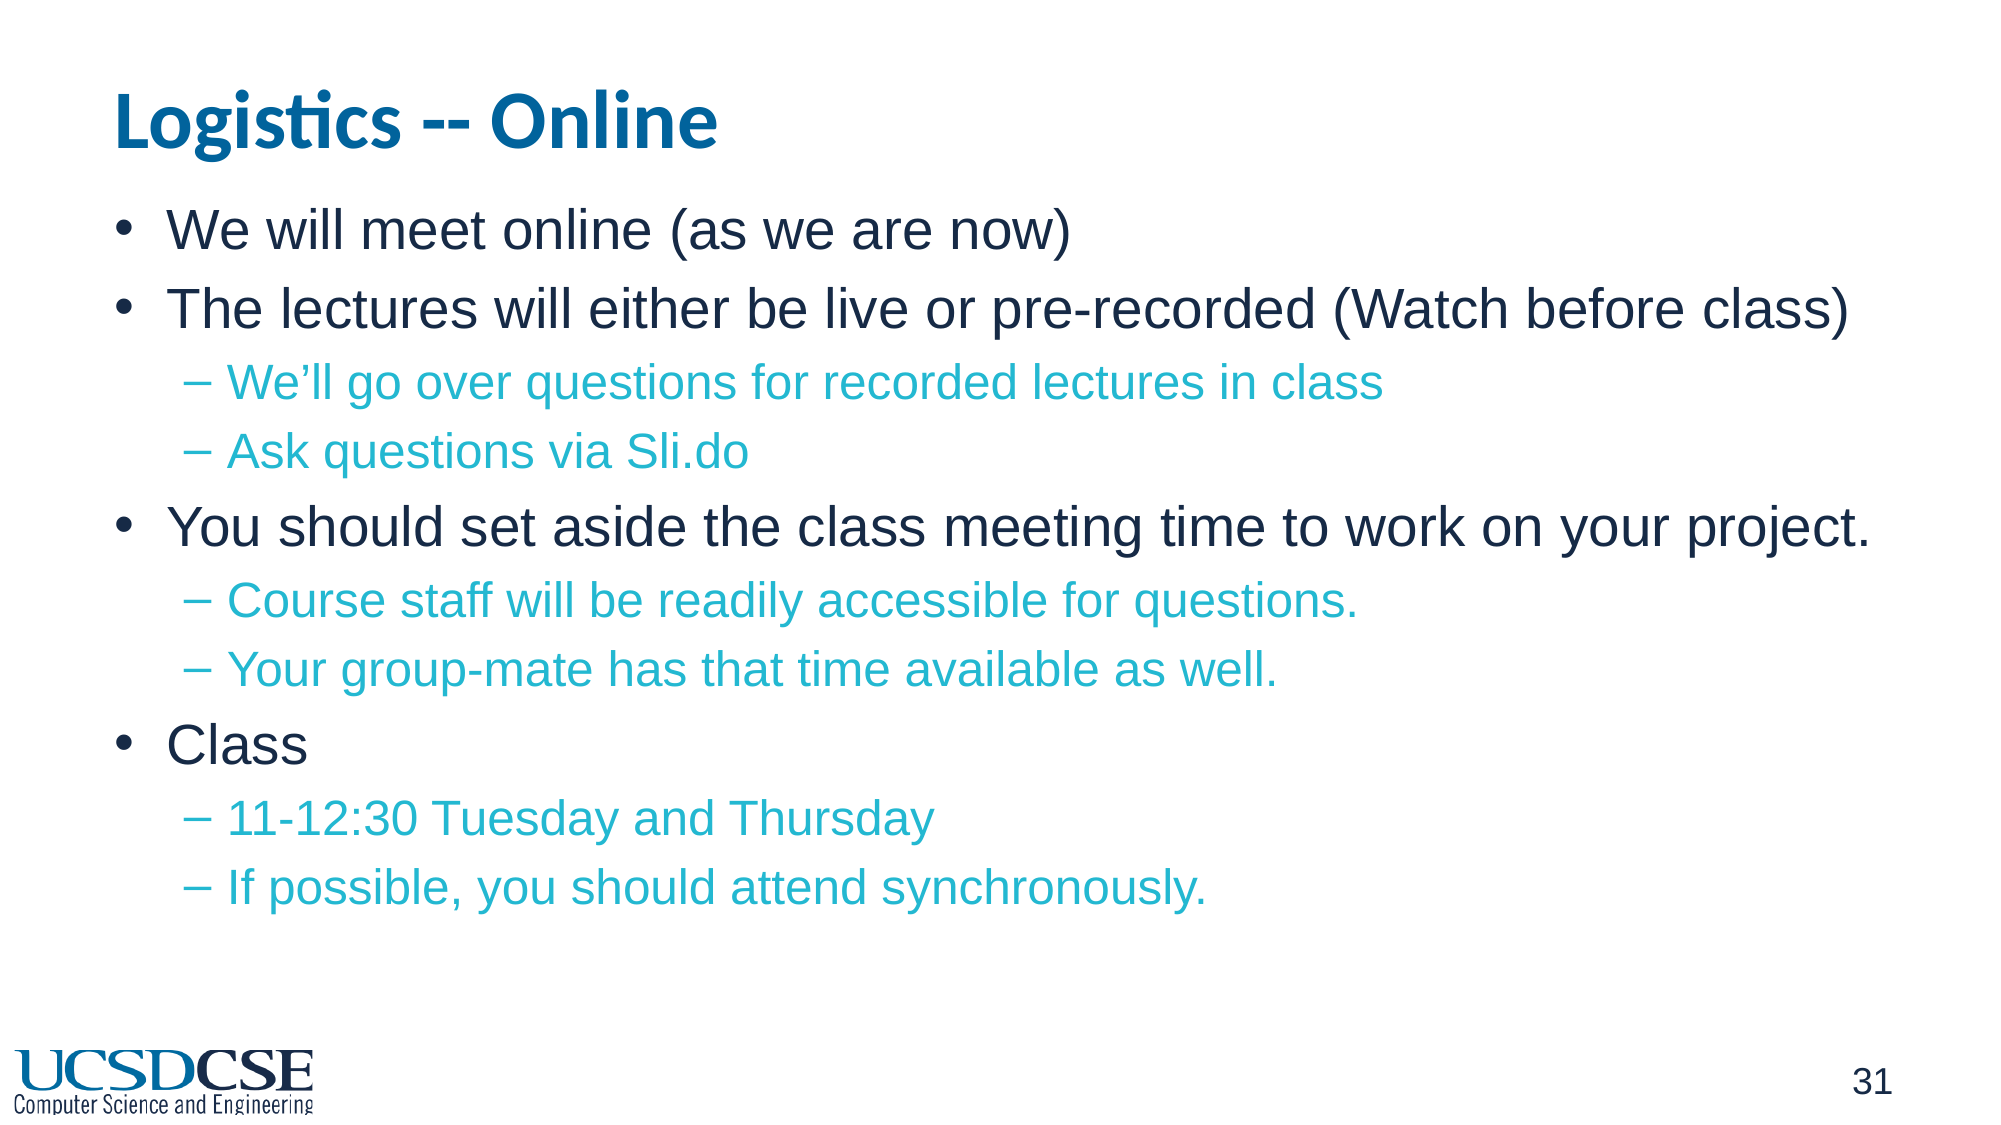

# Logistics -- Online
We will meet online (as we are now)
The lectures will either be live or pre-recorded (Watch before class)
We’ll go over questions for recorded lectures in class
Ask questions via Sli.do
You should set aside the class meeting time to work on your project.
Course staff will be readily accessible for questions.
Your group-mate has that time available as well.
Class
11-12:30 Tuesday and Thursday
If possible, you should attend synchronously.